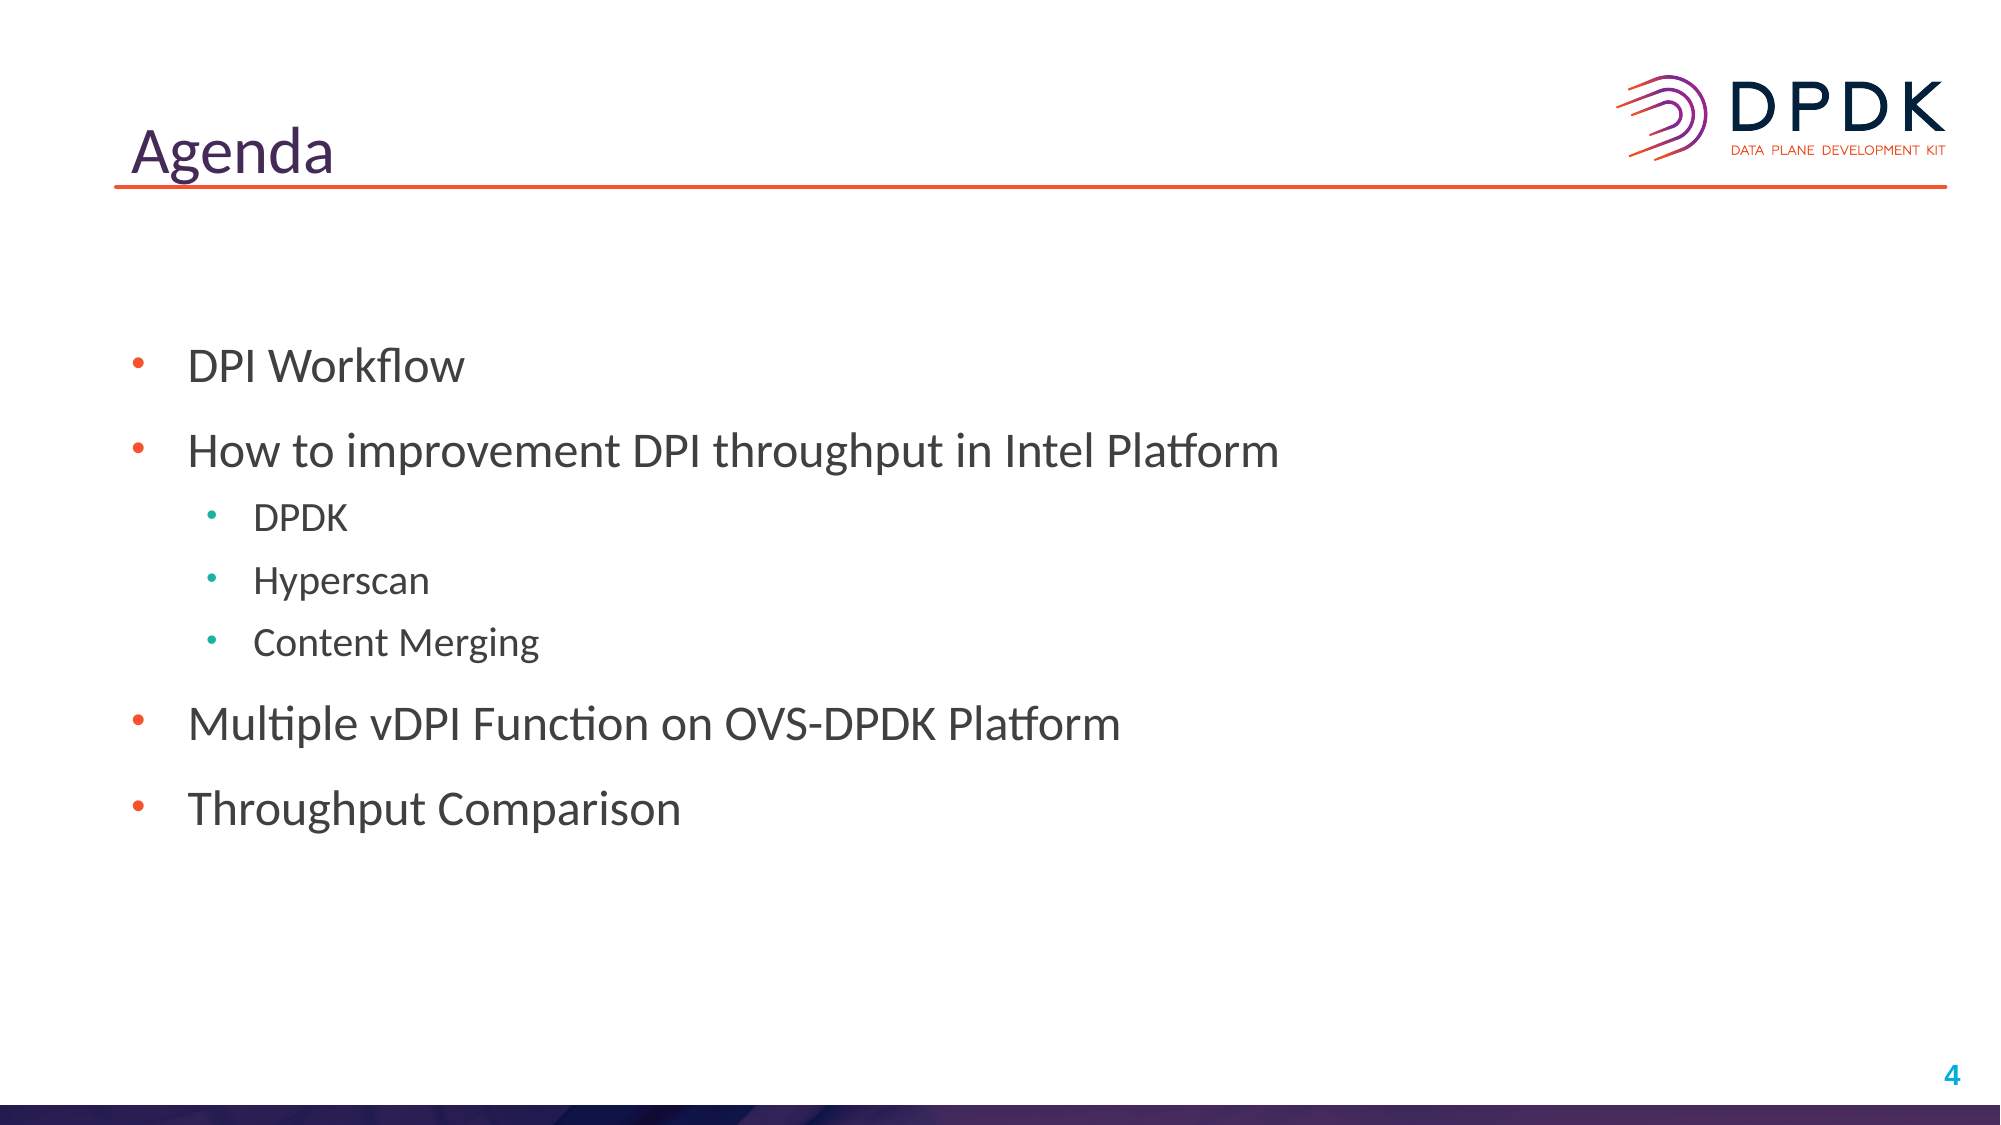

# Agenda
DPI Workflow
How to improvement DPI throughput in Intel Platform
DPDK
Hyperscan
Content Merging
Multiple vDPI Function on OVS-DPDK Platform
Throughput Comparison